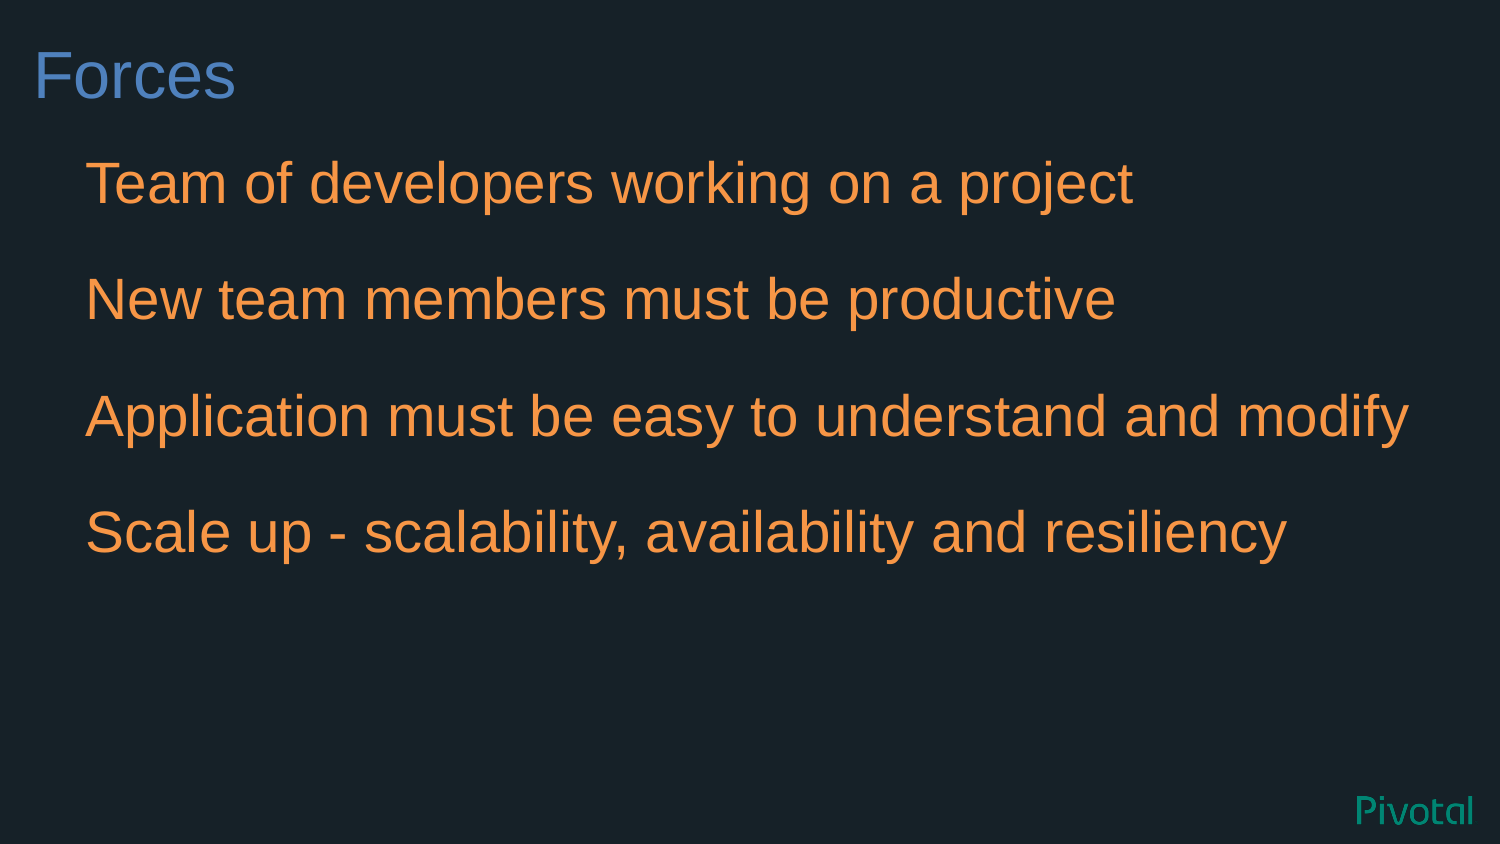

# Forces
Team of developers working on a project
New team members must be productive
Application must be easy to understand and modify
Scale up - scalability, availability and resiliency